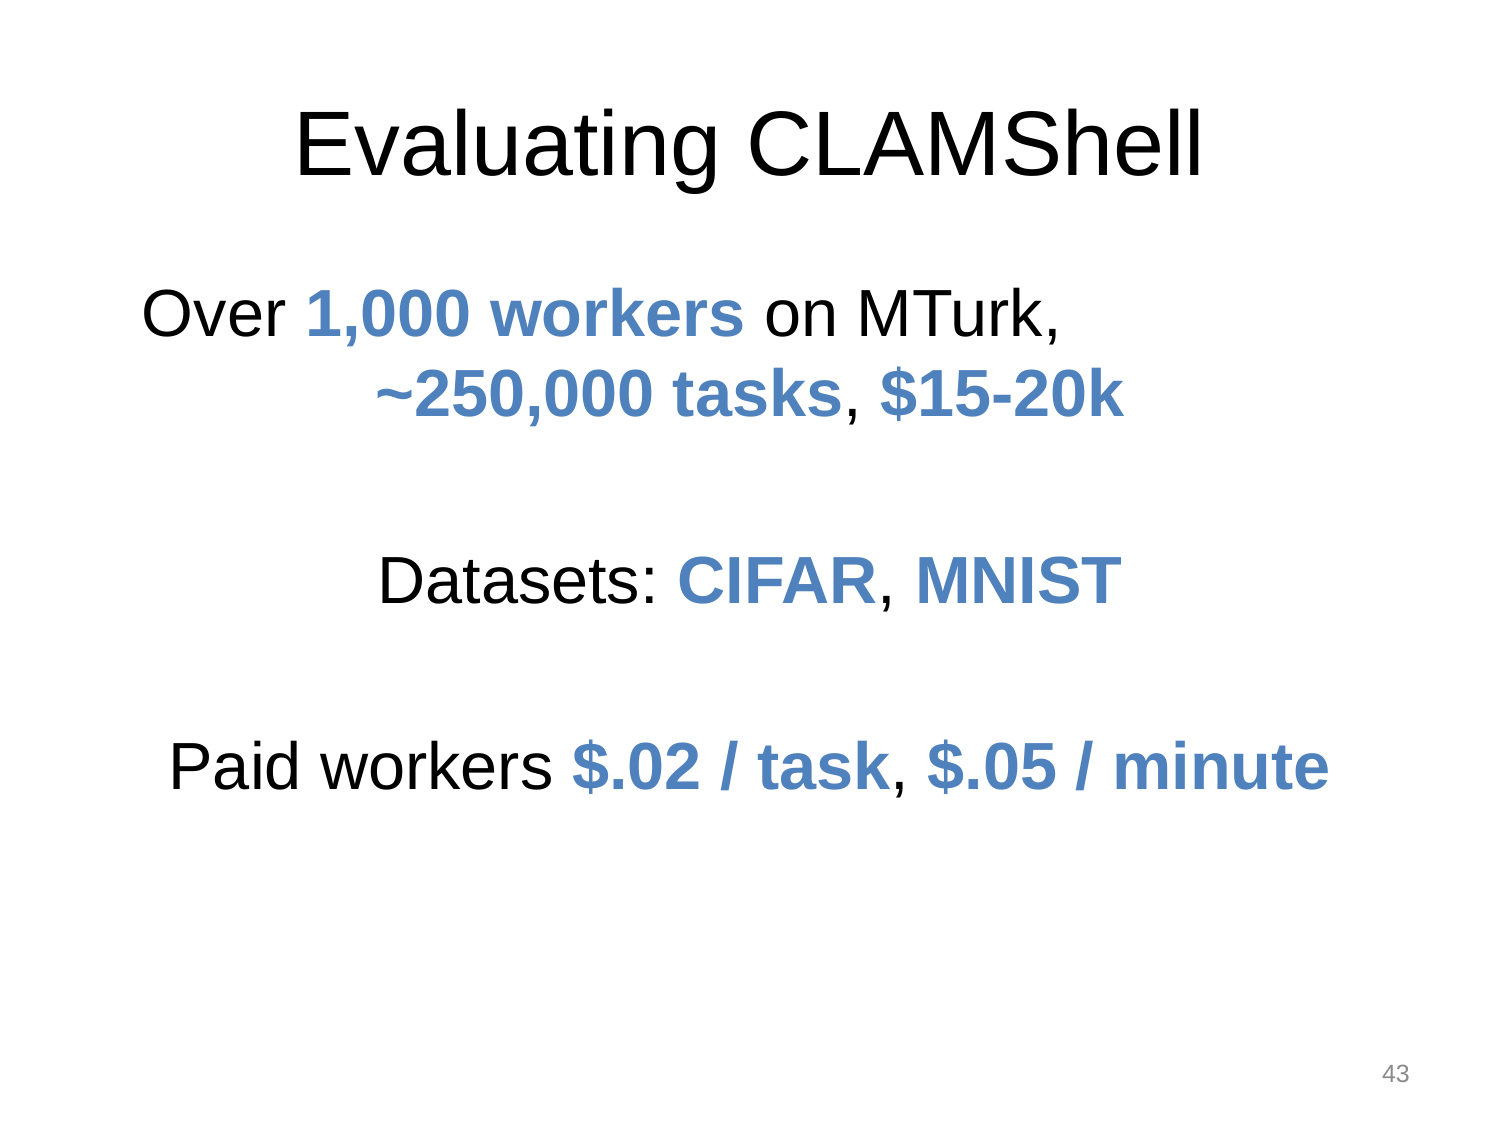

# Evaluating CLAMShell
Over 1,000 workers on MTurk,                 ~250,000 tasks, $15-20k

Datasets: CIFAR, MNIST

Paid workers $.02 / task, $.05 / minute
43